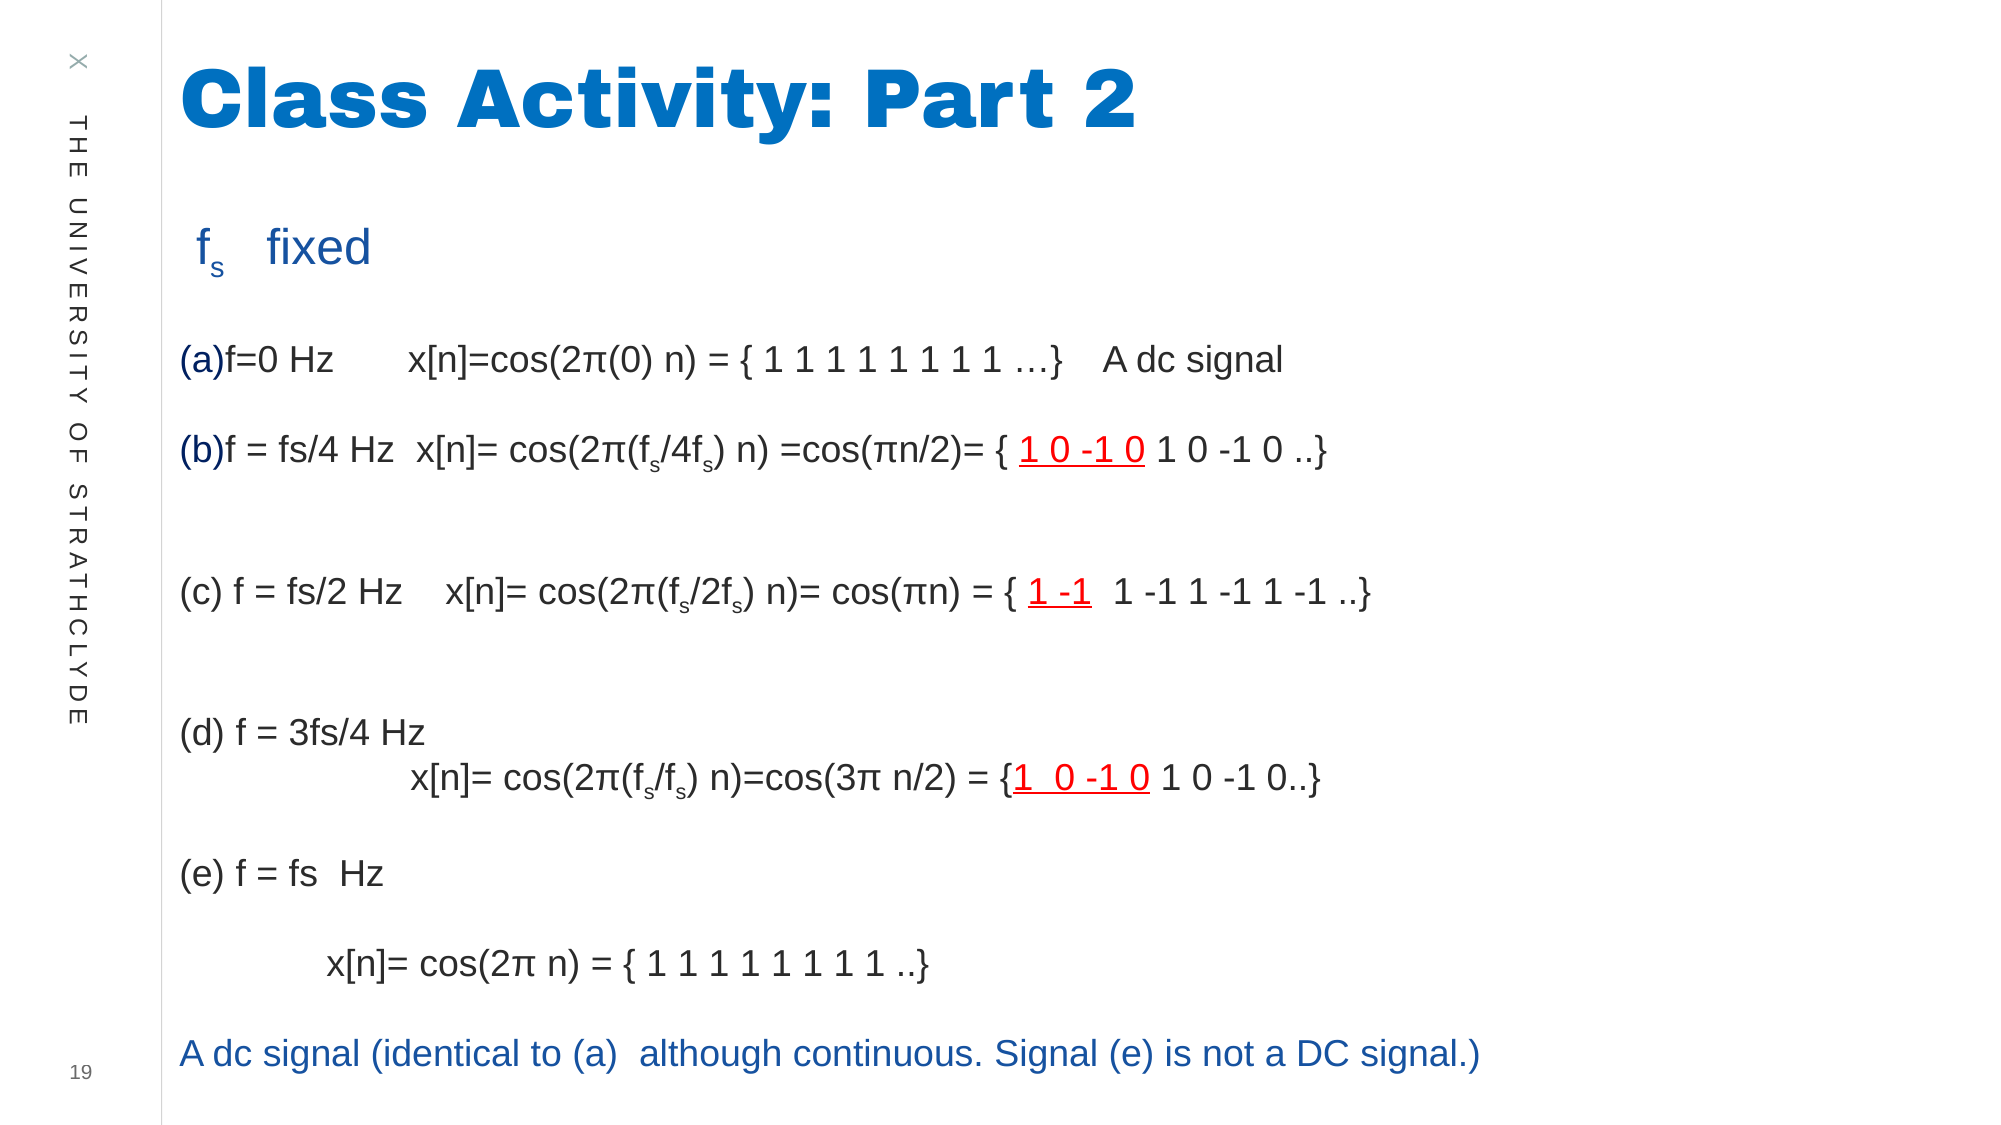

# Class Activity: Part 2
fs   fixed

f=0 Hz       x[n]=cos(2π(0) n) = { 1 1 1 1 1 1 1 1 …}    A dc signal

f = fs/4 Hz  x[n]= cos(2π(fs/4fs) n) =cos(πn/2)= { 1 0 -1 0 1 0 -1 0 ..}

(c) f = fs/2 Hz    x[n]= cos(2π(fs/2fs) n)= cos(πn) = { 1 -1  1 -1 1 -1 1 -1 ..}

(d) f = 3fs/4 Hz
                      x[n]= cos(2π(fs/fs) n)=cos(3π n/2) = {1  0 -1 0 1 0 -1 0..}

(e) f = fs  Hz

              x[n]= cos(2π n) = { 1 1 1 1 1 1 1 1 ..}

A dc signal (identical to (a)  although continuous. Signal (e) is not a DC signal.)
19